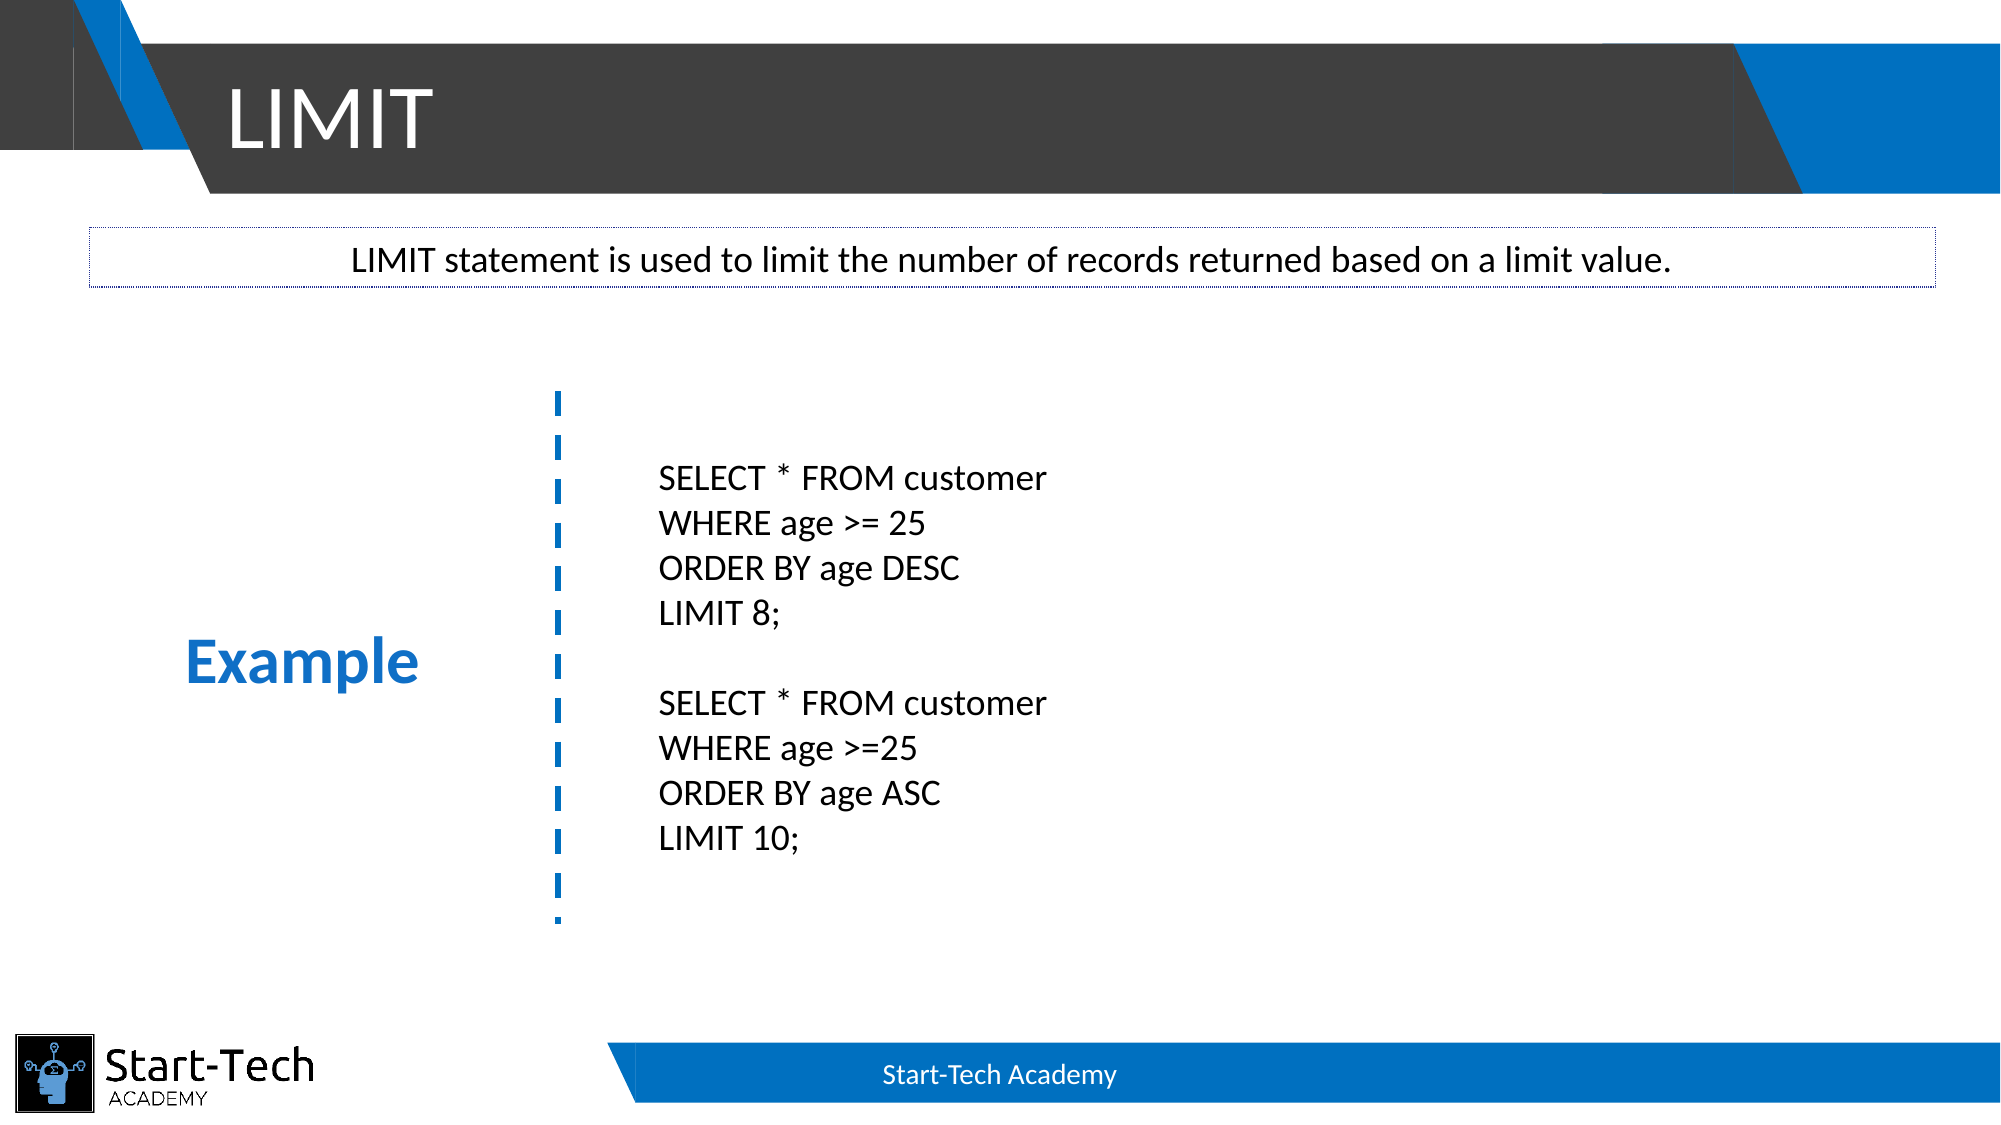

# LIMIT
LIMIT statement is used to limit the number of records returned based on a limit value.
SELECT * FROM customer
WHERE age >= 25
ORDER BY age DESC
LIMIT 8;

SELECT * FROM customer
WHERE age >=25
ORDER BY age ASC
LIMIT 10;
Example
Start-Tech Academy